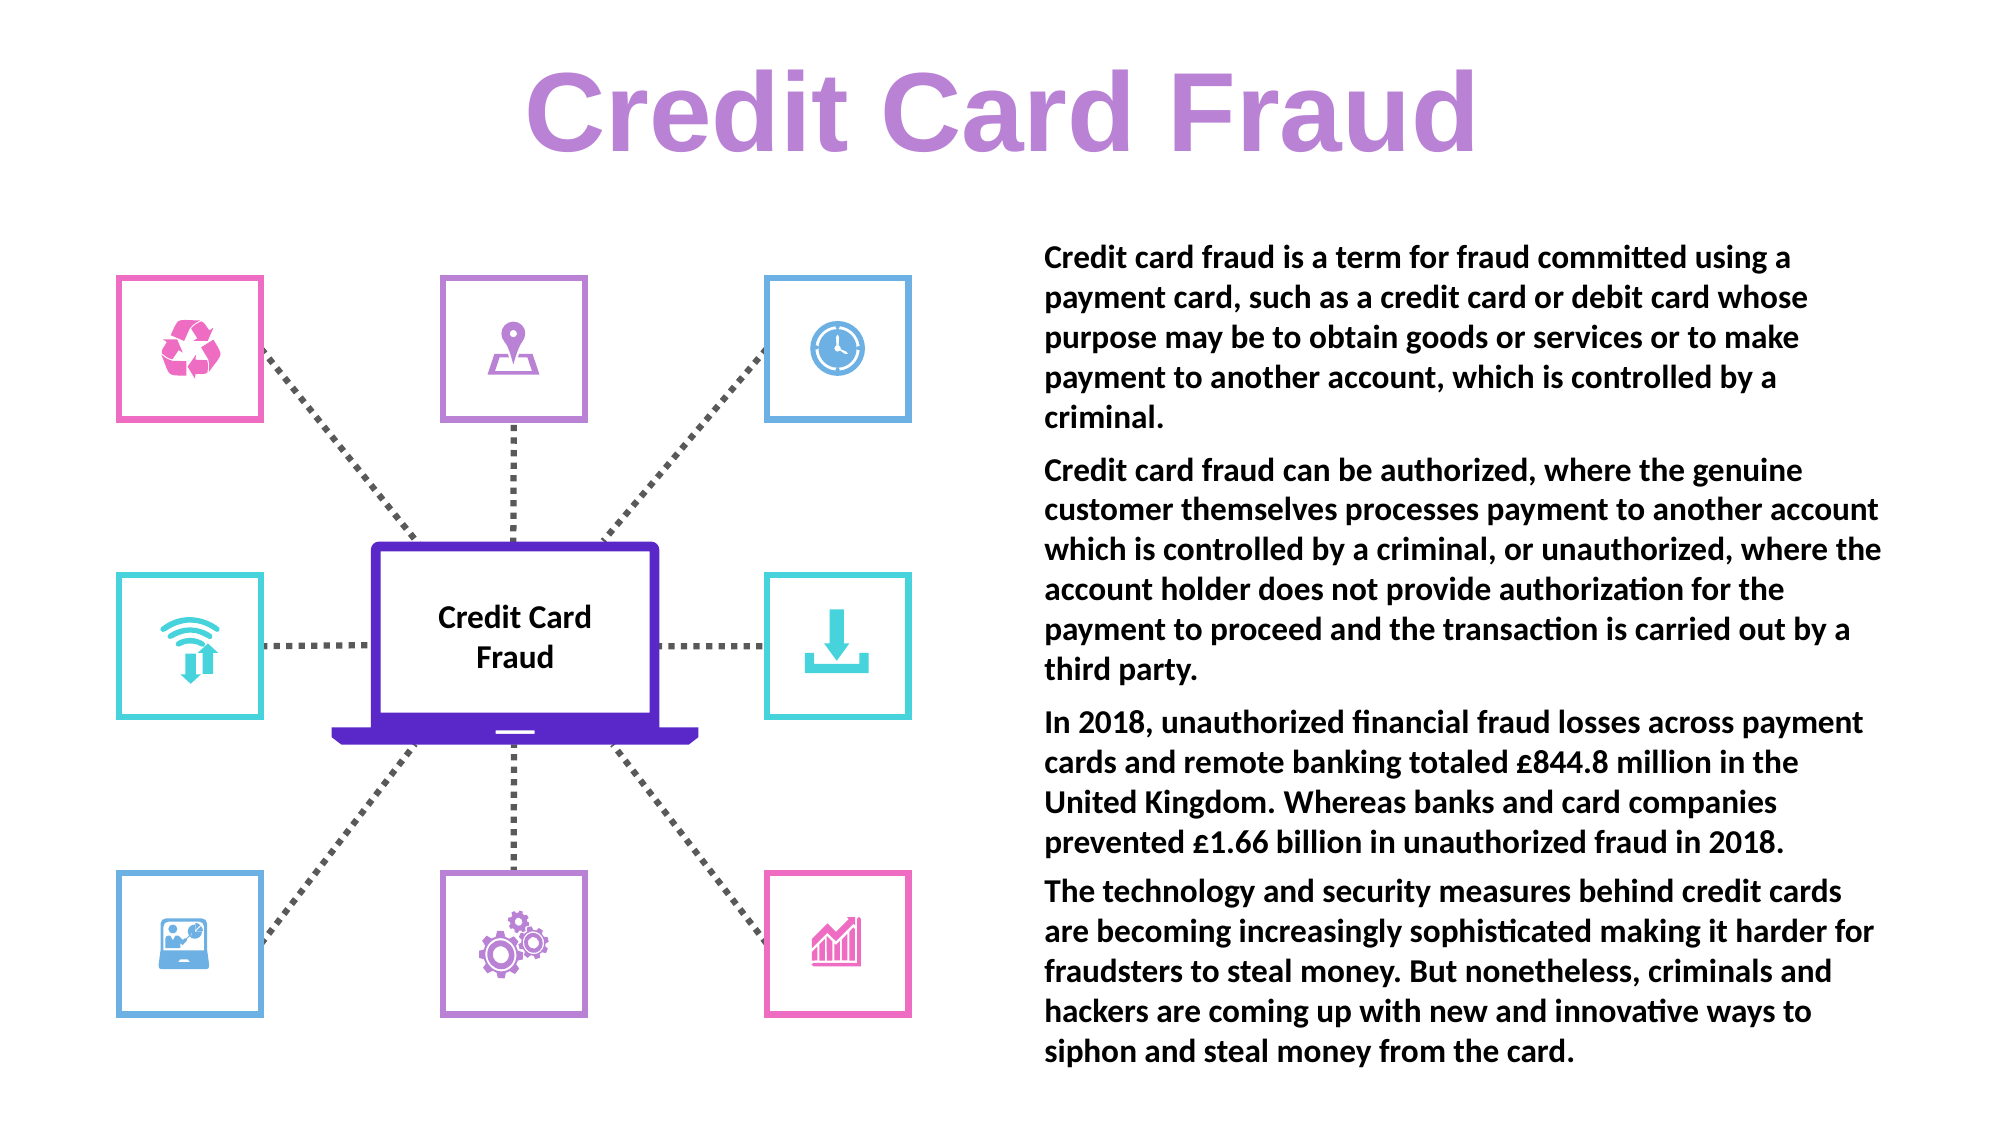

Credit Card Fraud
Credit card fraud is a term for fraud committed using a payment card, such as a credit card or debit card whose purpose may be to obtain goods or services or to make payment to another account, which is controlled by a criminal.

Credit card fraud can be authorized, where the genuine customer themselves processes payment to another account which is controlled by a criminal, or unauthorized, where the account holder does not provide authorization for the payment to proceed and the transaction is carried out by a third party.

Credit Card Fraud

In 2018, unauthorized financial fraud losses across payment cards and remote banking totaled £844.8 million in the United Kingdom. Whereas banks and card companies prevented £1.66 billion in unauthorized fraud in 2018.
The technology and security measures behind credit cards are becoming increasingly sophisticated making it harder for fraudsters to steal money. But nonetheless, criminals and hackers are coming up with new and innovative ways to siphon and steal money from the card.